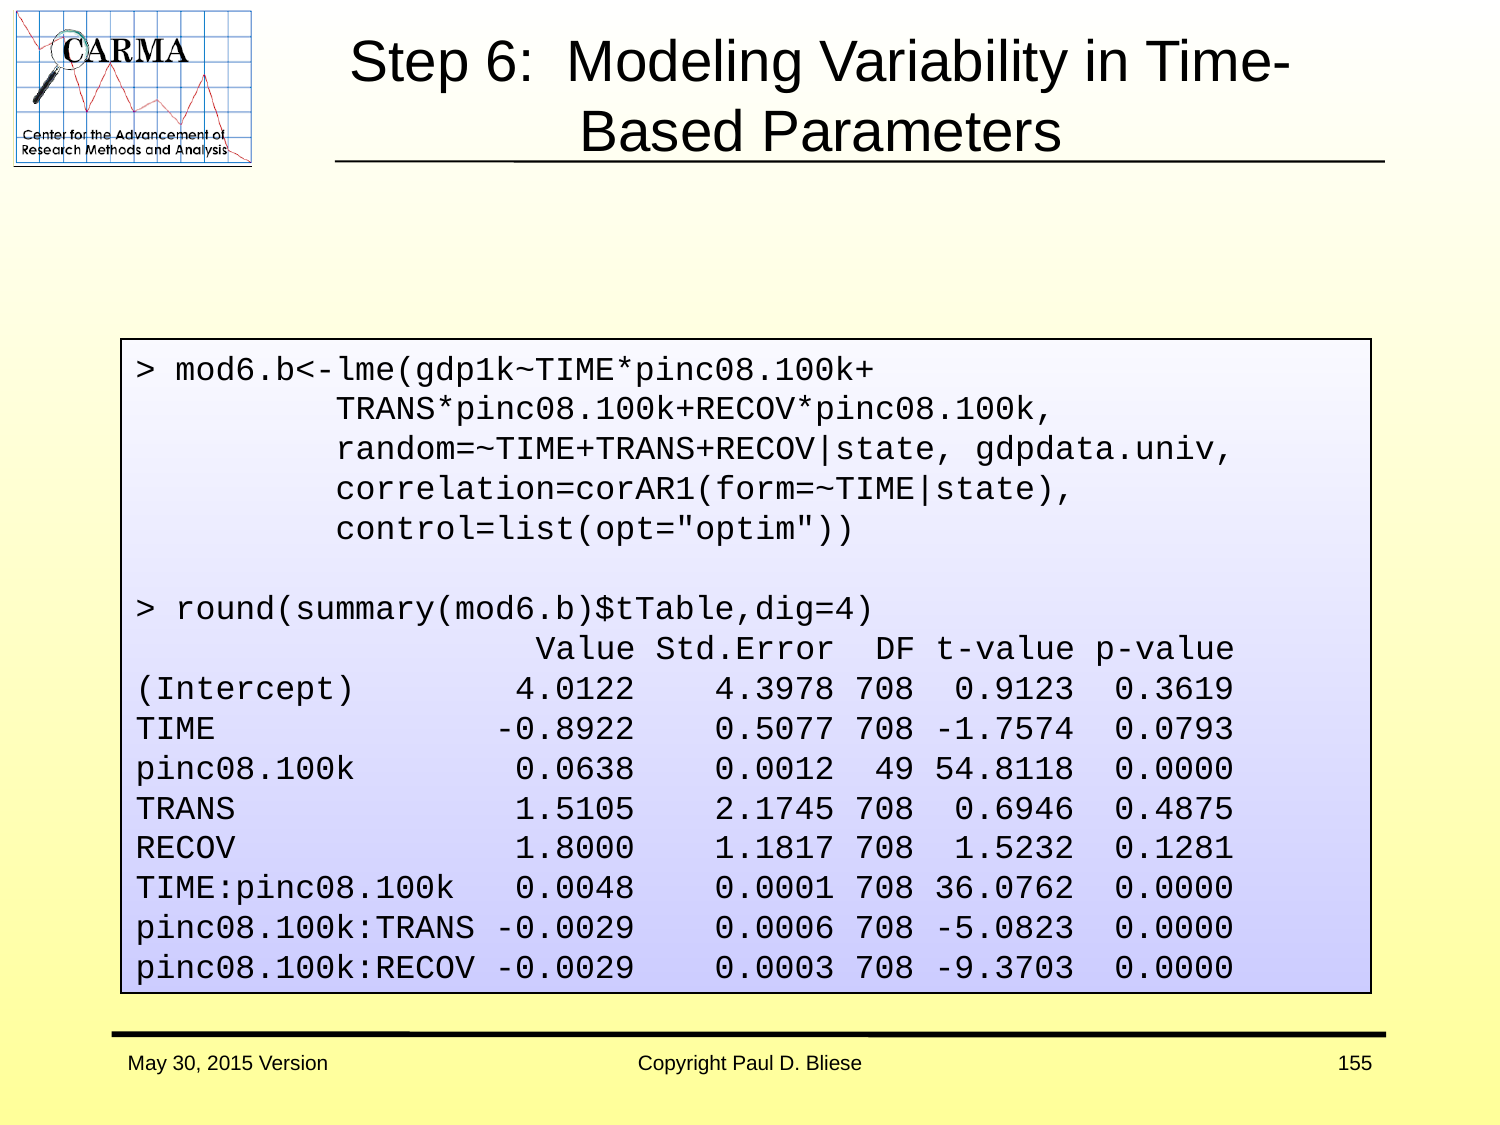

# Step 6:  Modeling Variability in Time-Based Parameters
> mod6.b<-lme(gdp1k~TIME*pinc08.100k+
          TRANS*pinc08.100k+RECOV*pinc08.100k,
          random=~TIME+TRANS+RECOV|state, gdpdata.univ,
          correlation=corAR1(form=~TIME|state),
          control=list(opt="optim"))

> round(summary(mod6.b)$tTable,dig=4)
                    Value Std.Error  DF t-value p-value
(Intercept)        4.0122    4.3978 708  0.9123  0.3619
TIME              -0.8922    0.5077 708 -1.7574  0.0793
pinc08.100k        0.0638    0.0012  49 54.8118  0.0000
TRANS              1.5105    2.1745 708  0.6946  0.4875
RECOV              1.8000    1.1817 708  1.5232  0.1281
TIME:pinc08.100k   0.0048    0.0001 708 36.0762  0.0000
pinc08.100k:TRANS -0.0029    0.0006 708 -5.0823  0.0000
pinc08.100k:RECOV -0.0029    0.0003 708 -9.3703  0.0000
May 30, 2015 Version
Copyright Paul D. Bliese
155